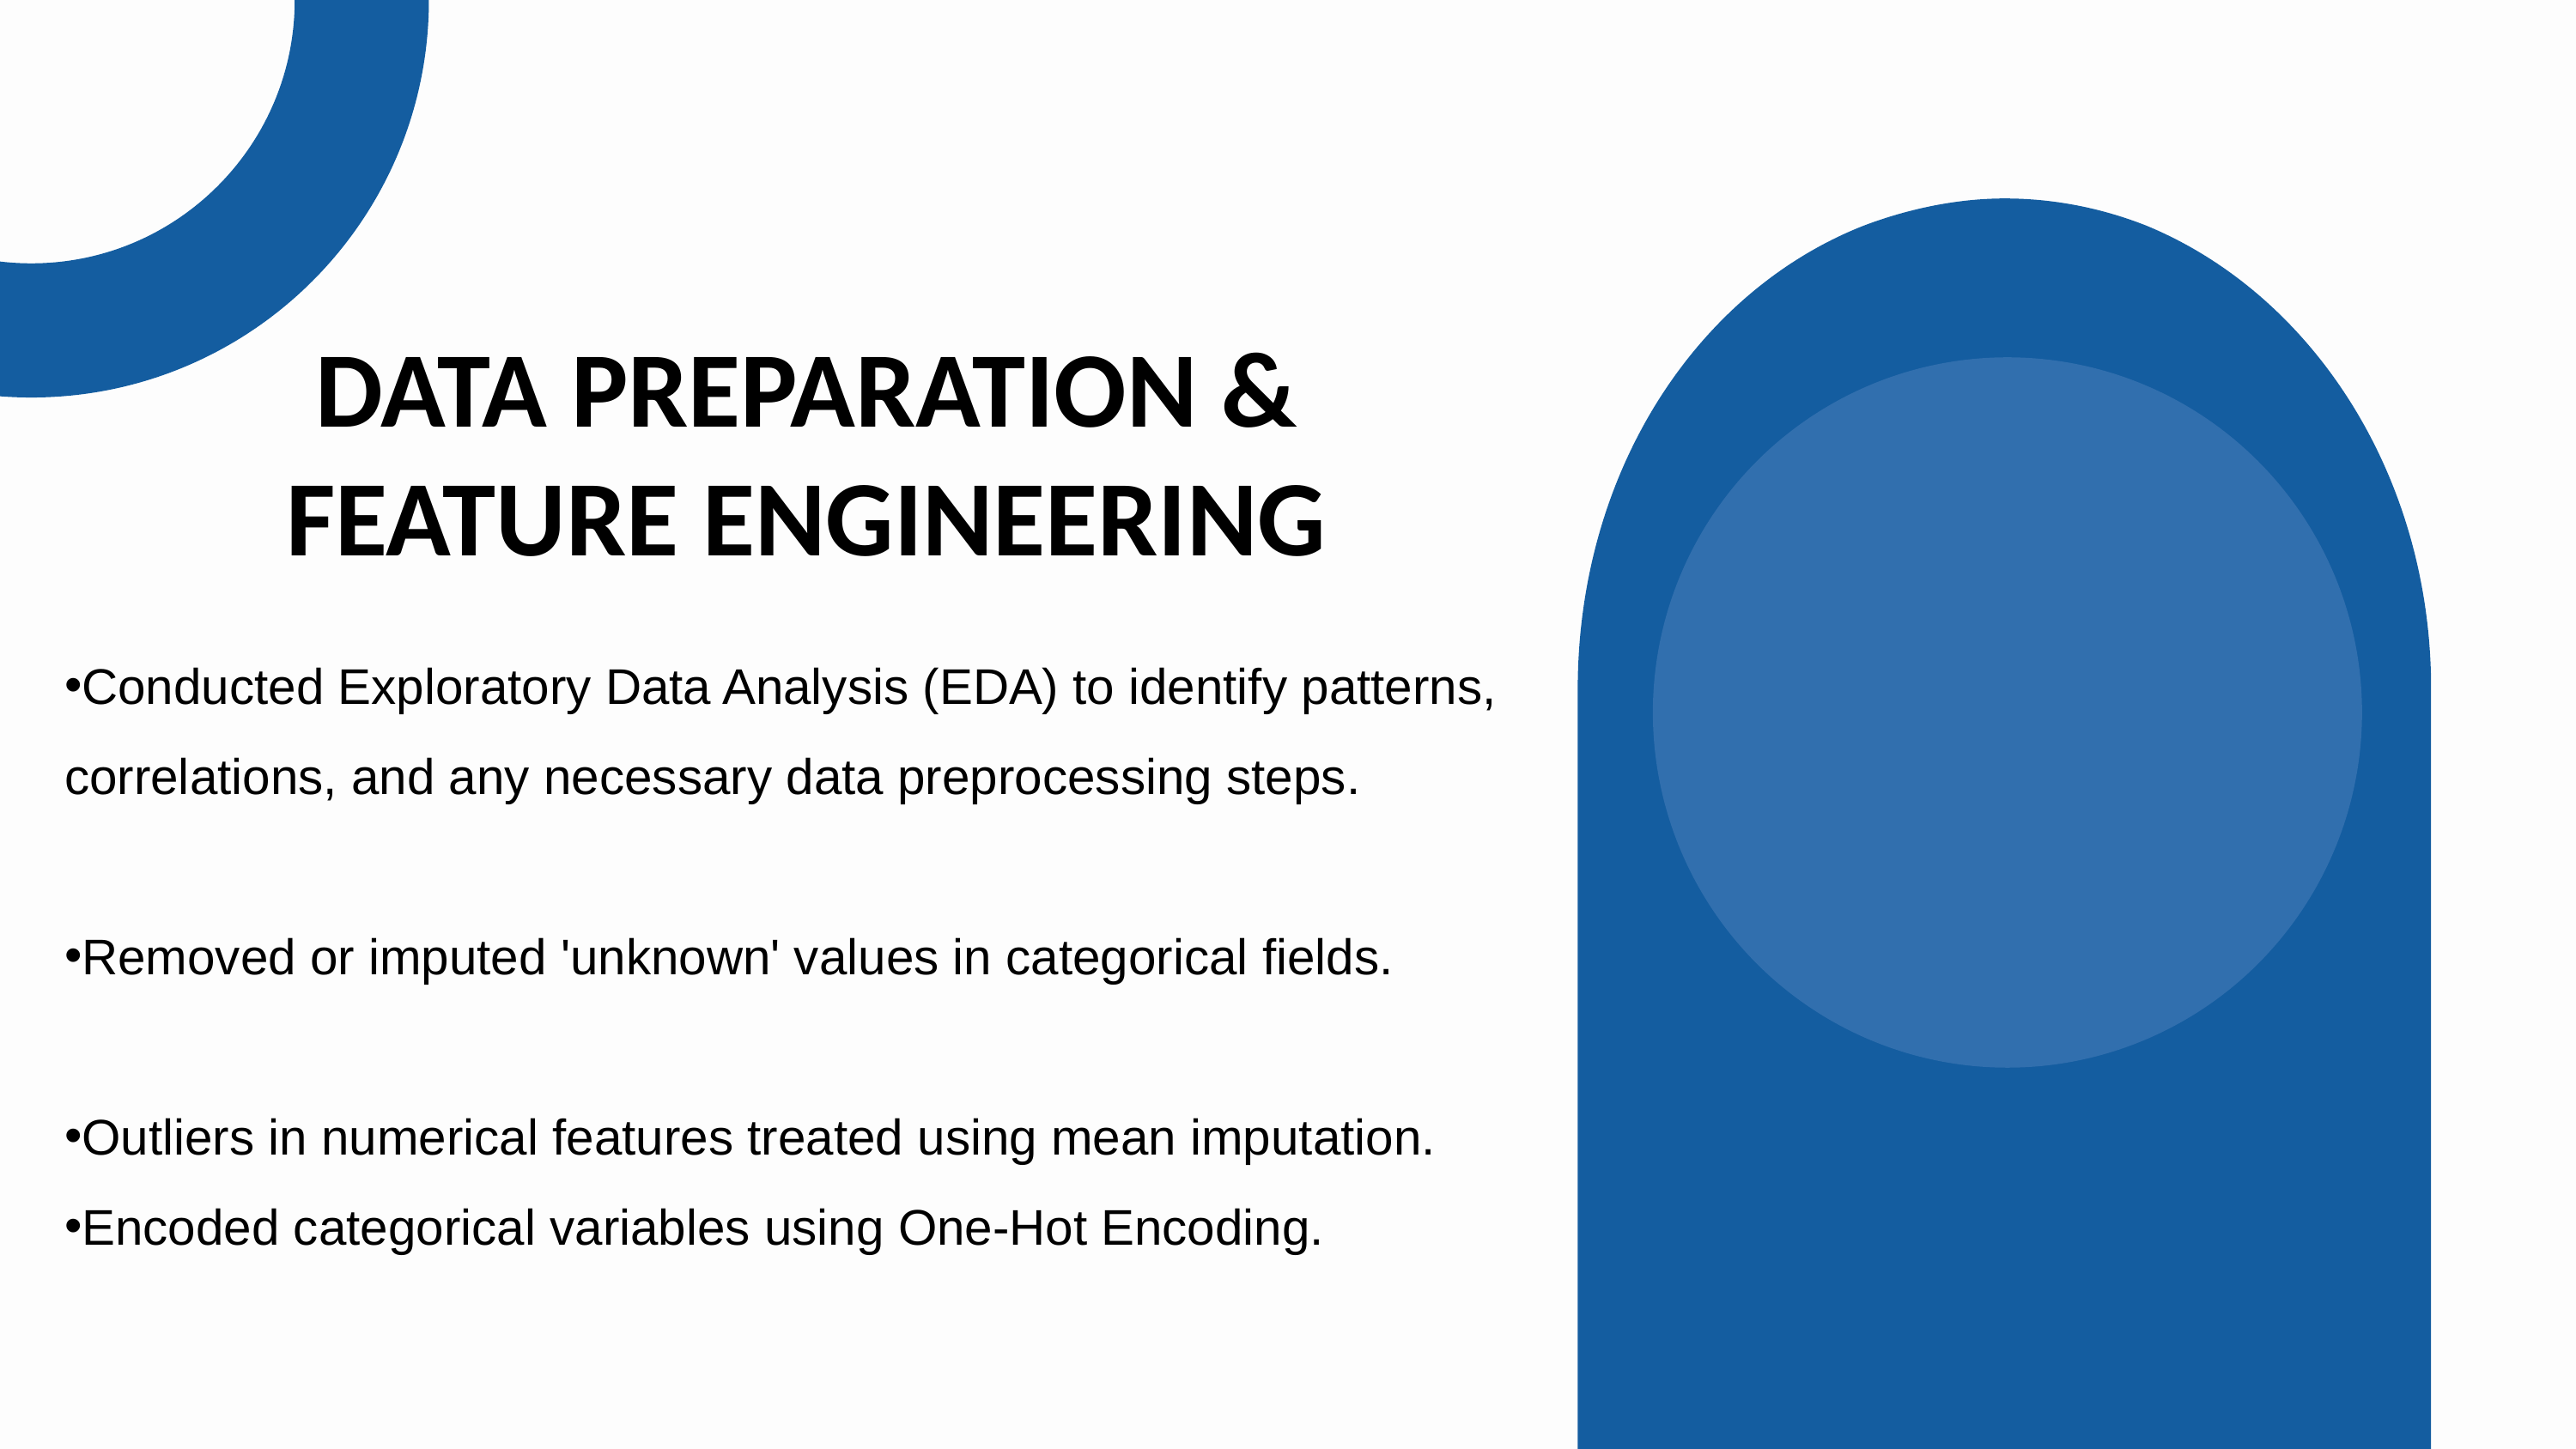

DATA PREPARATION & FEATURE ENGINEERING

Conducted Exploratory Data Analysis (EDA) to identify patterns, correlations, and any necessary data preprocessing steps.

Removed or imputed 'unknown' values in categorical fields.

Outliers in numerical features treated using mean imputation.
Encoded categorical variables using One-Hot Encoding.